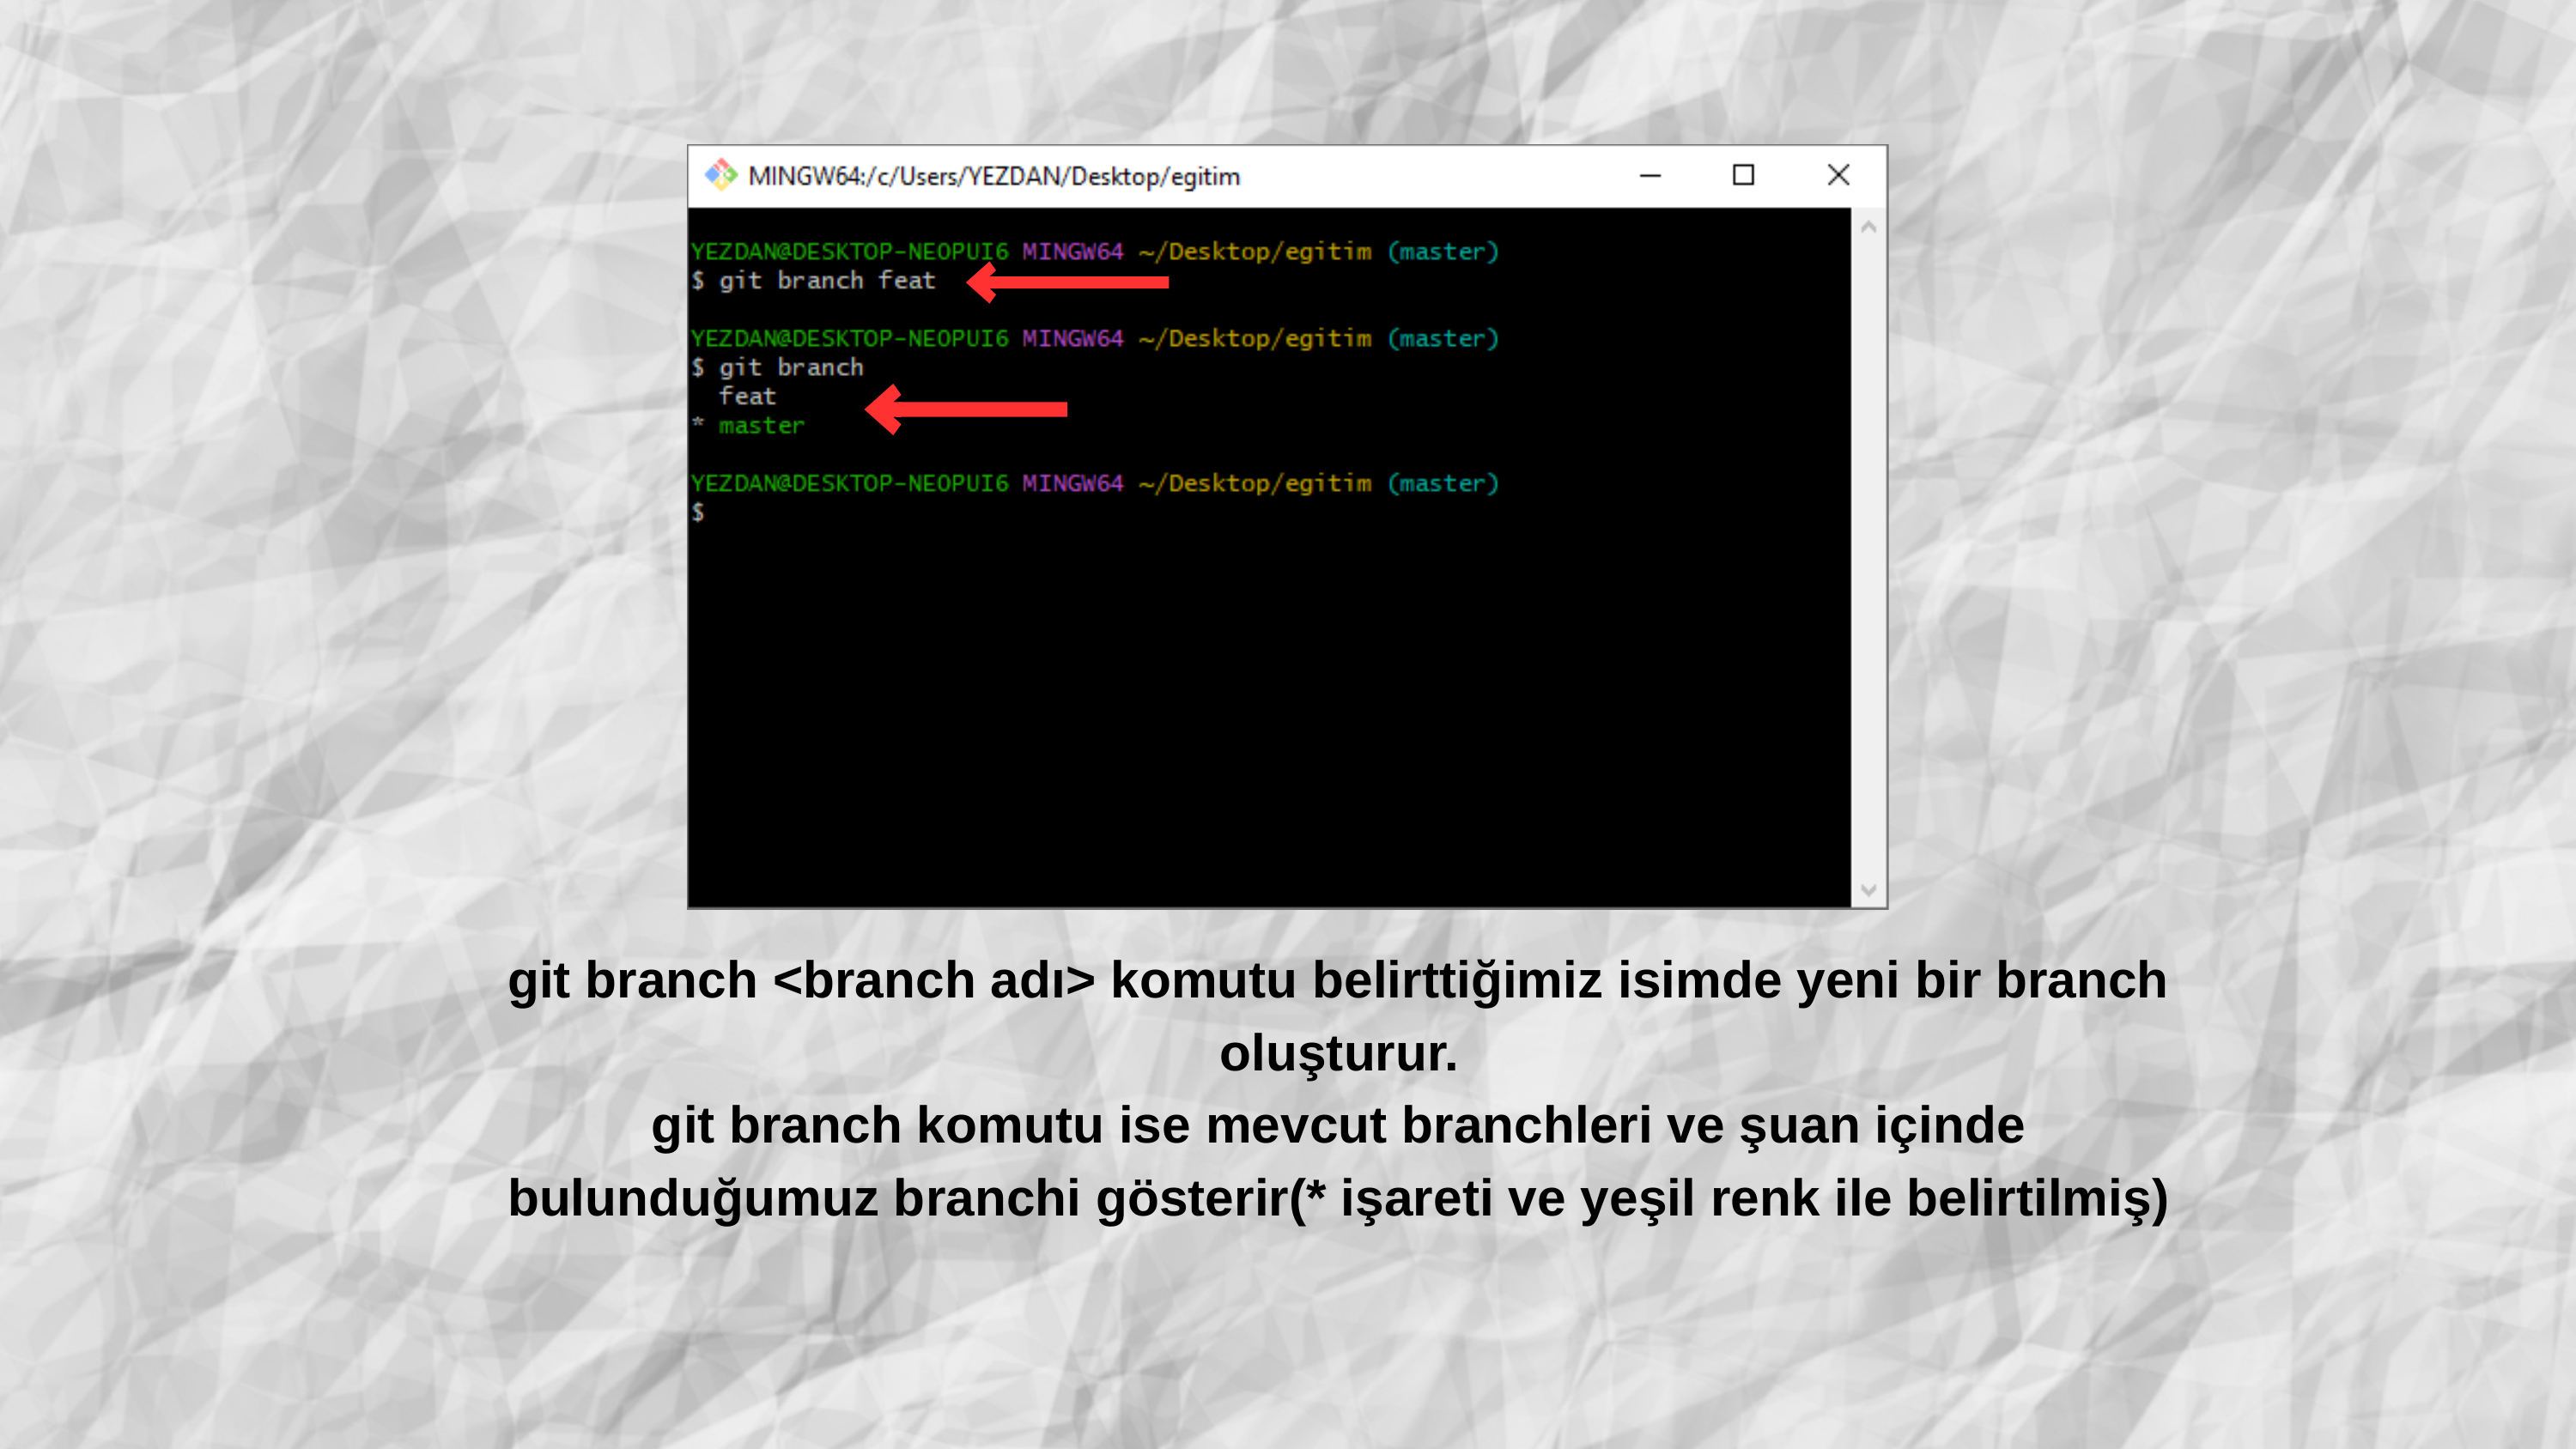

git branch <branch adı> komutu belirttiğimiz isimde yeni bir branch oluşturur.
git branch komutu ise mevcut branchleri ve şuan içinde bulunduğumuz branchi gösterir(* işareti ve yeşil renk ile belirtilmiş)